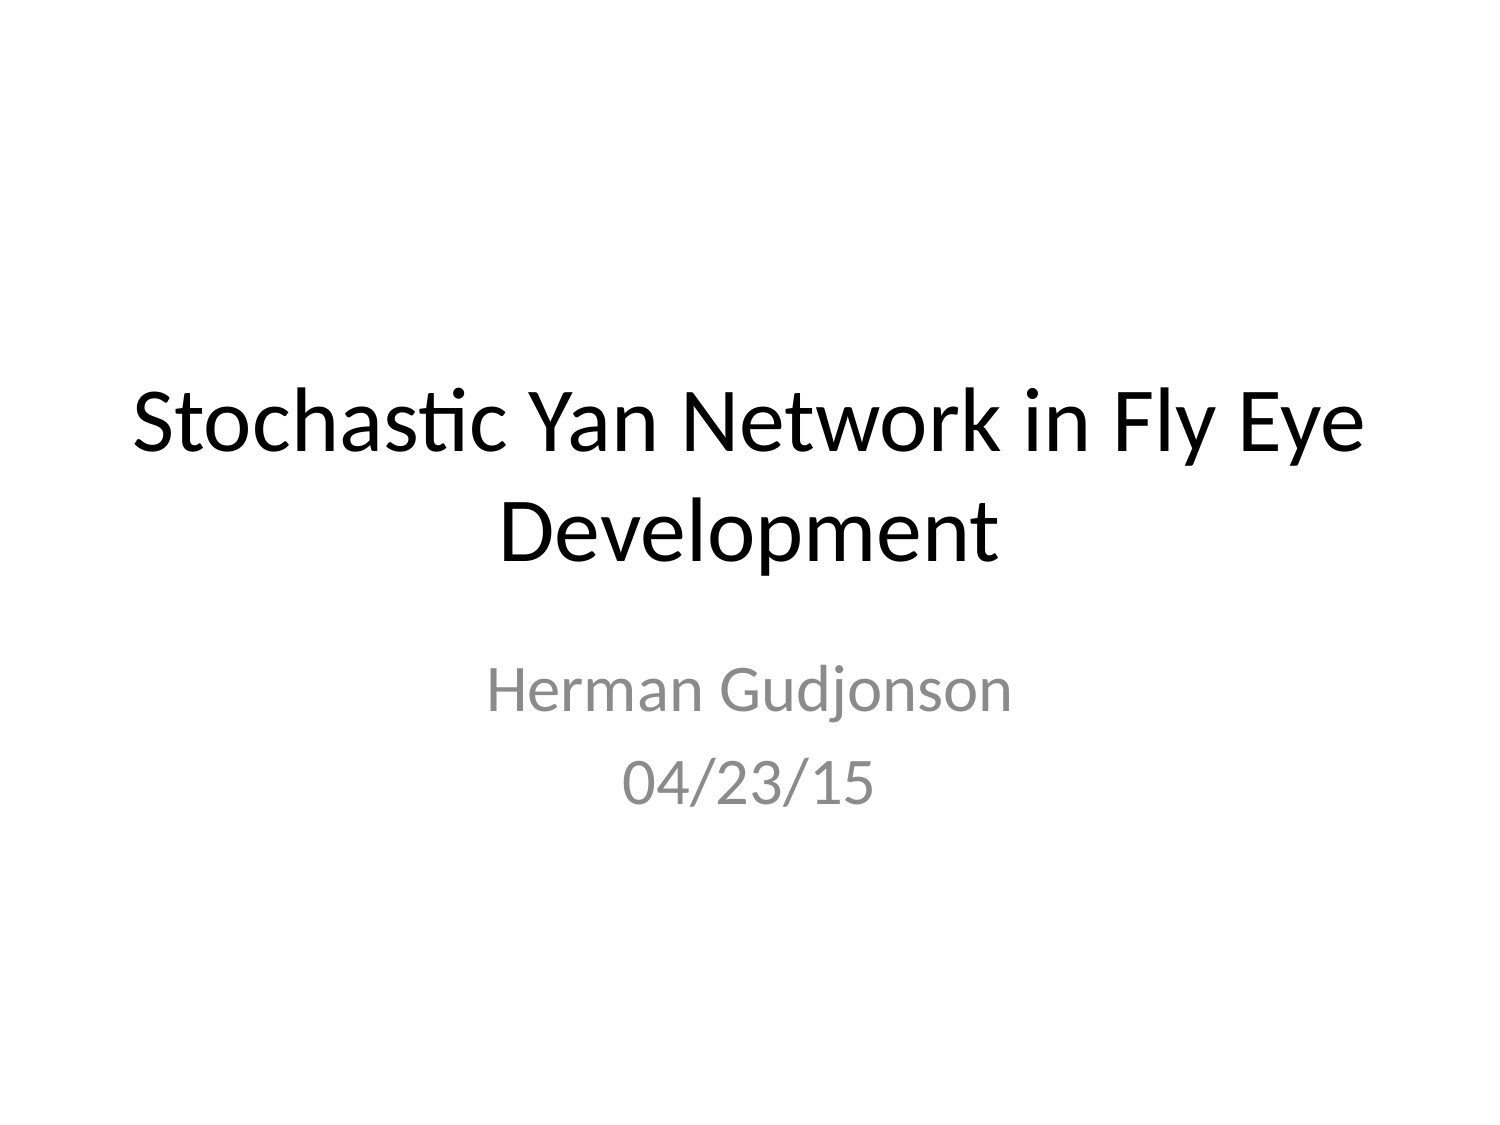

# Stochastic Yan Network in Fly Eye Development
Herman Gudjonson
04/23/15